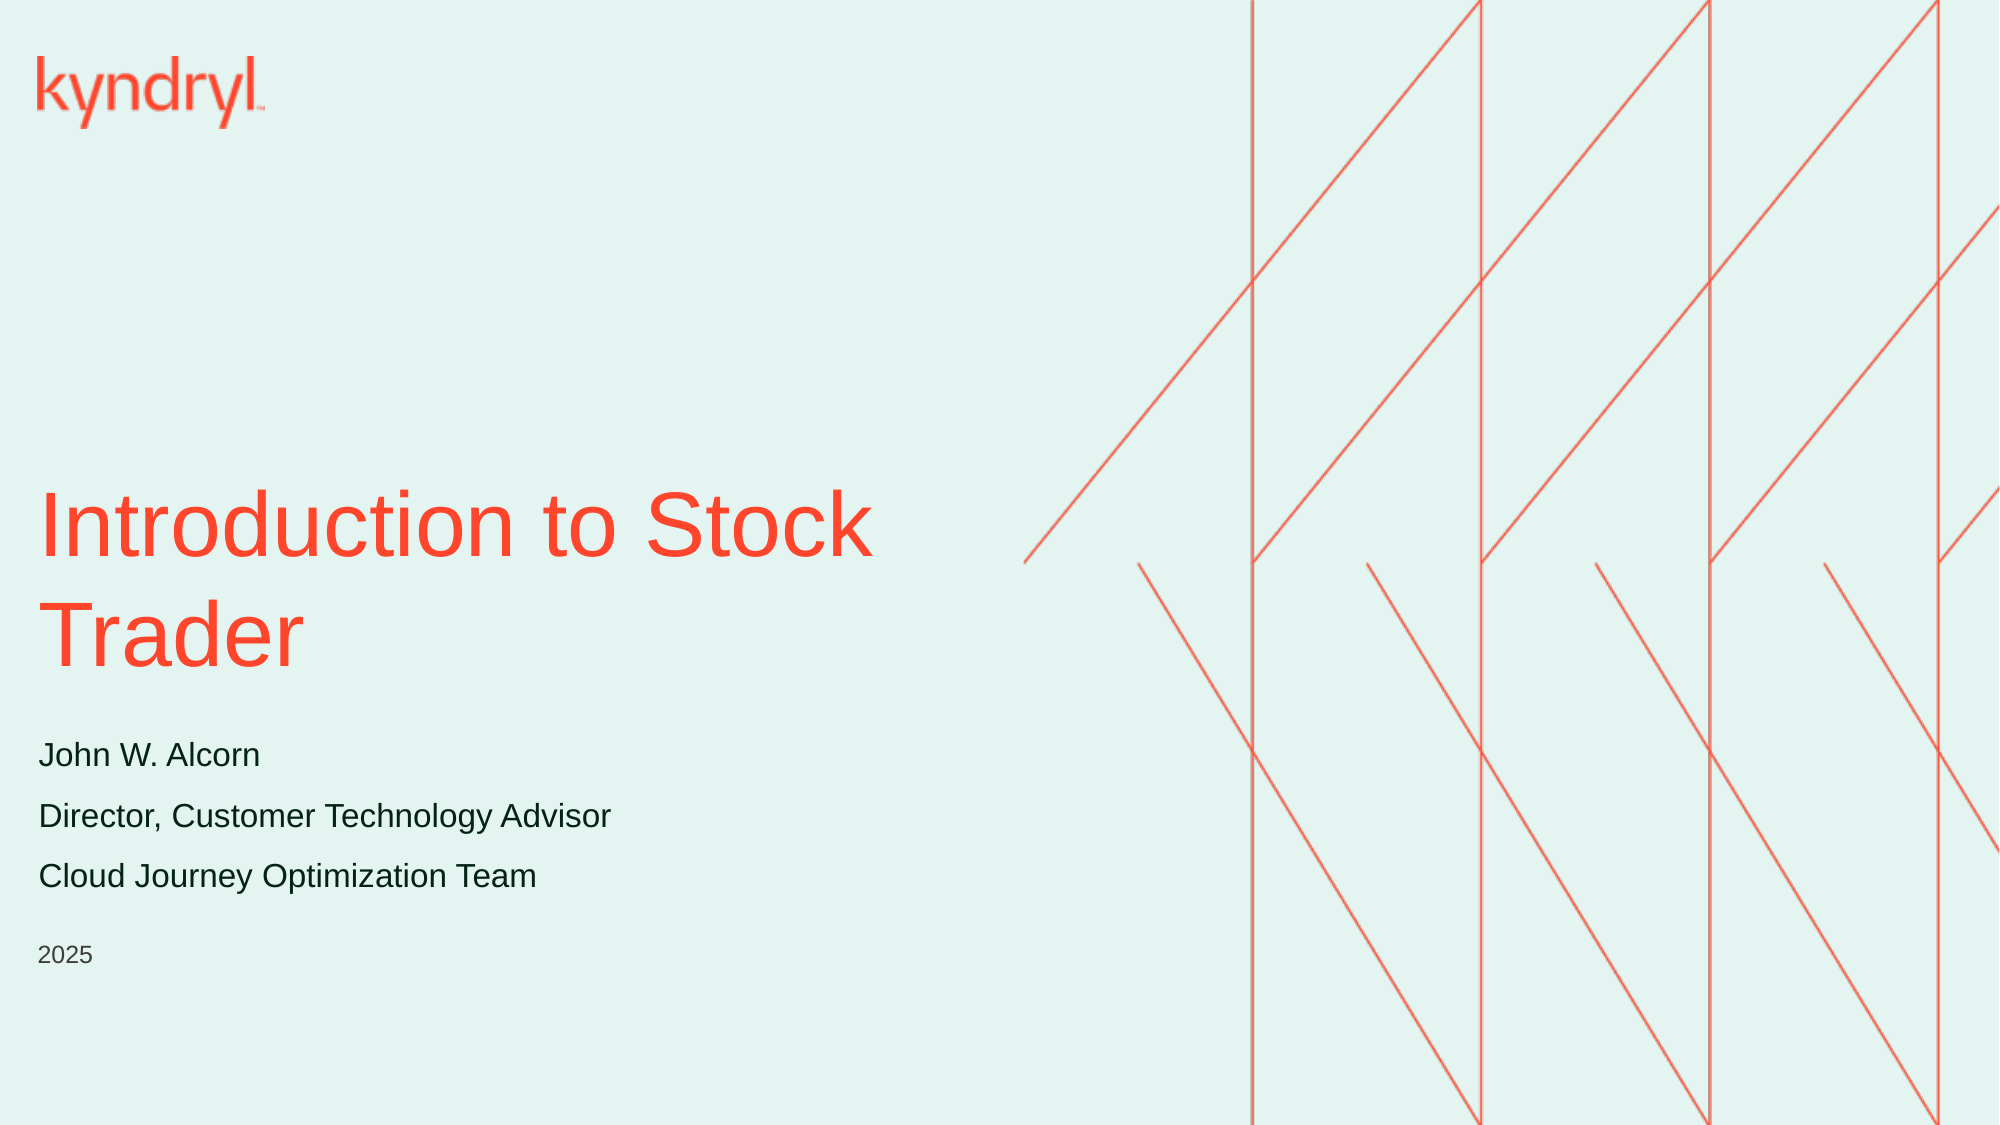

Introduction to Stock Trader
John W. Alcorn
Director, Customer Technology Advisor
Cloud Journey Optimization Team
2025